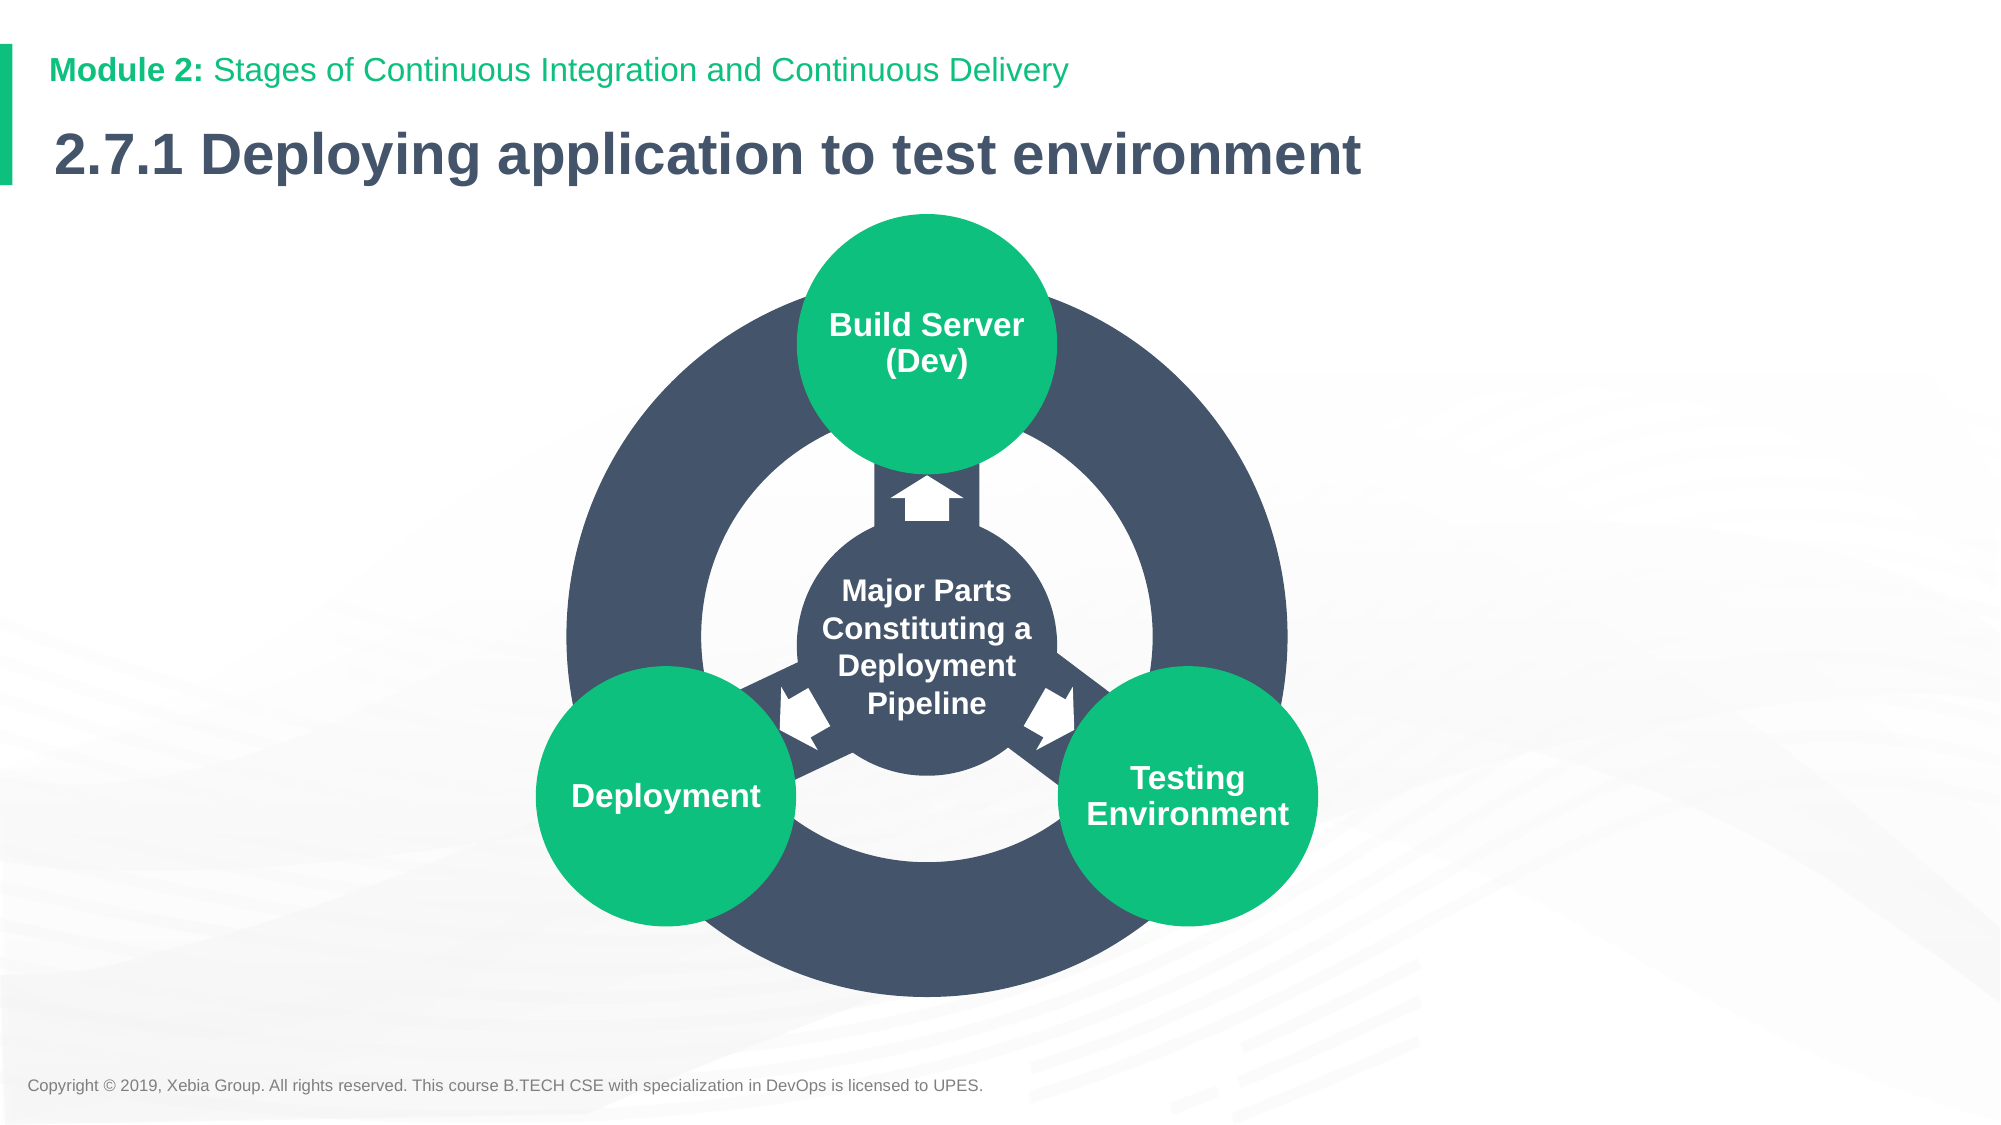

# 2.7.1 Deploying application to test environment

Build Server (Dev)

Major Parts Constituting a Deployment Pipeline

Deployment
Testing Environment